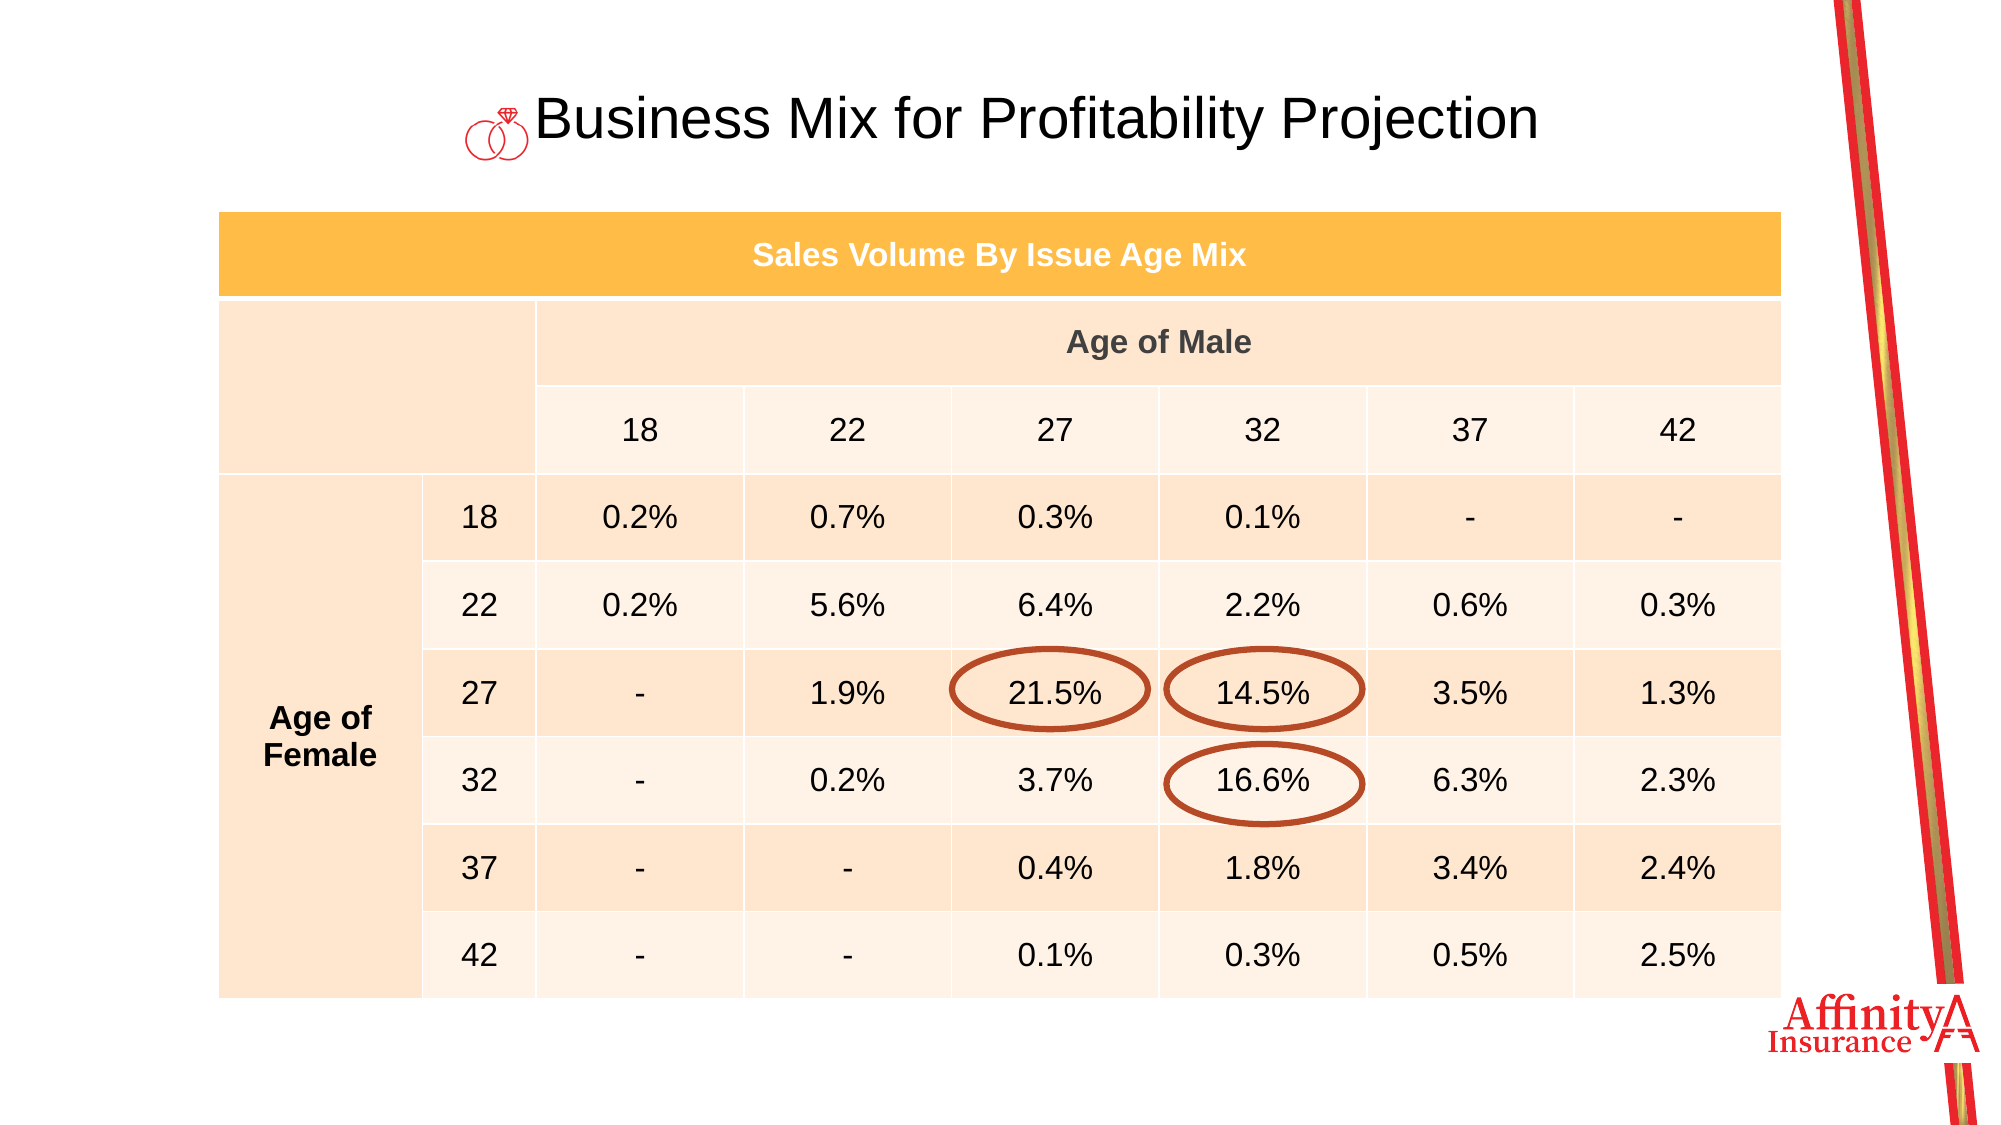

# Business Mix for Profitability Projection
| Sales Volume By Issue Age Mix |  |  |  |  |  |  |  |
| --- | --- | --- | --- | --- | --- | --- | --- |
|  |  | Age of Male |  |  |  |  |  |
|  |  | 18 | 22 | 27 | 32 | 37 | 42 |
| Age of Female | 18 | 0.2% | 0.7% | 0.3% | 0.1% | - | - |
|  | 22 | 0.2% | 5.6% | 6.4% | 2.2% | 0.6% | 0.3% |
|  | 27 | - | 1.9% | 21.5% | 14.5% | 3.5% | 1.3% |
|  | 32 | - | 0.2% | 3.7% | 16.6% | 6.3% | 2.3% |
|  | 37 | - | - | 0.4% | 1.8% | 3.4% | 2.4% |
|  | 42 | - | - | 0.1% | 0.3% | 0.5% | 2.5% |